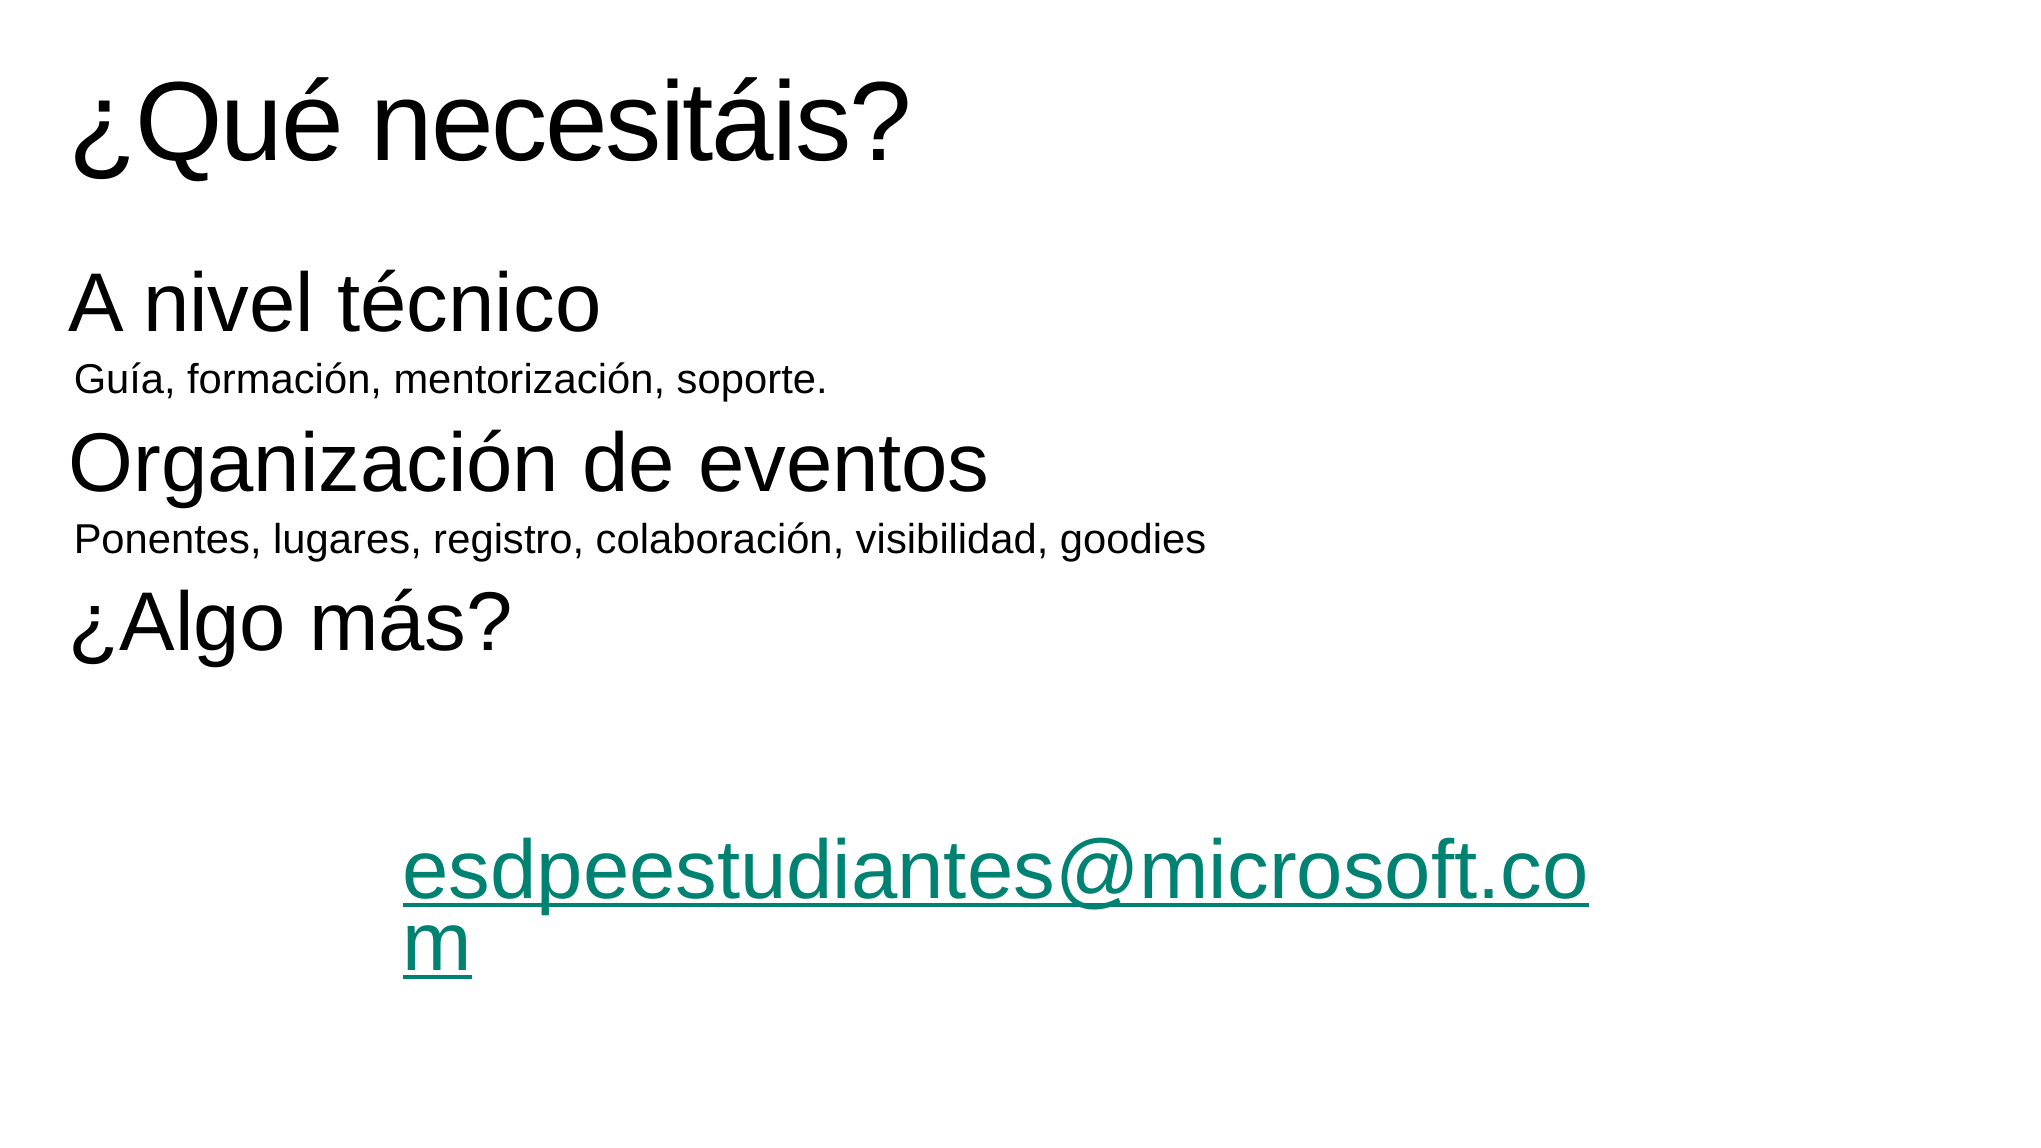

# ¿Qué necesitáis?
A nivel técnico
Guía, formación, mentorización, soporte.
Organización de eventos
Ponentes, lugares, registro, colaboración, visibilidad, goodies
¿Algo más?
esdpeestudiantes@microsoft.com